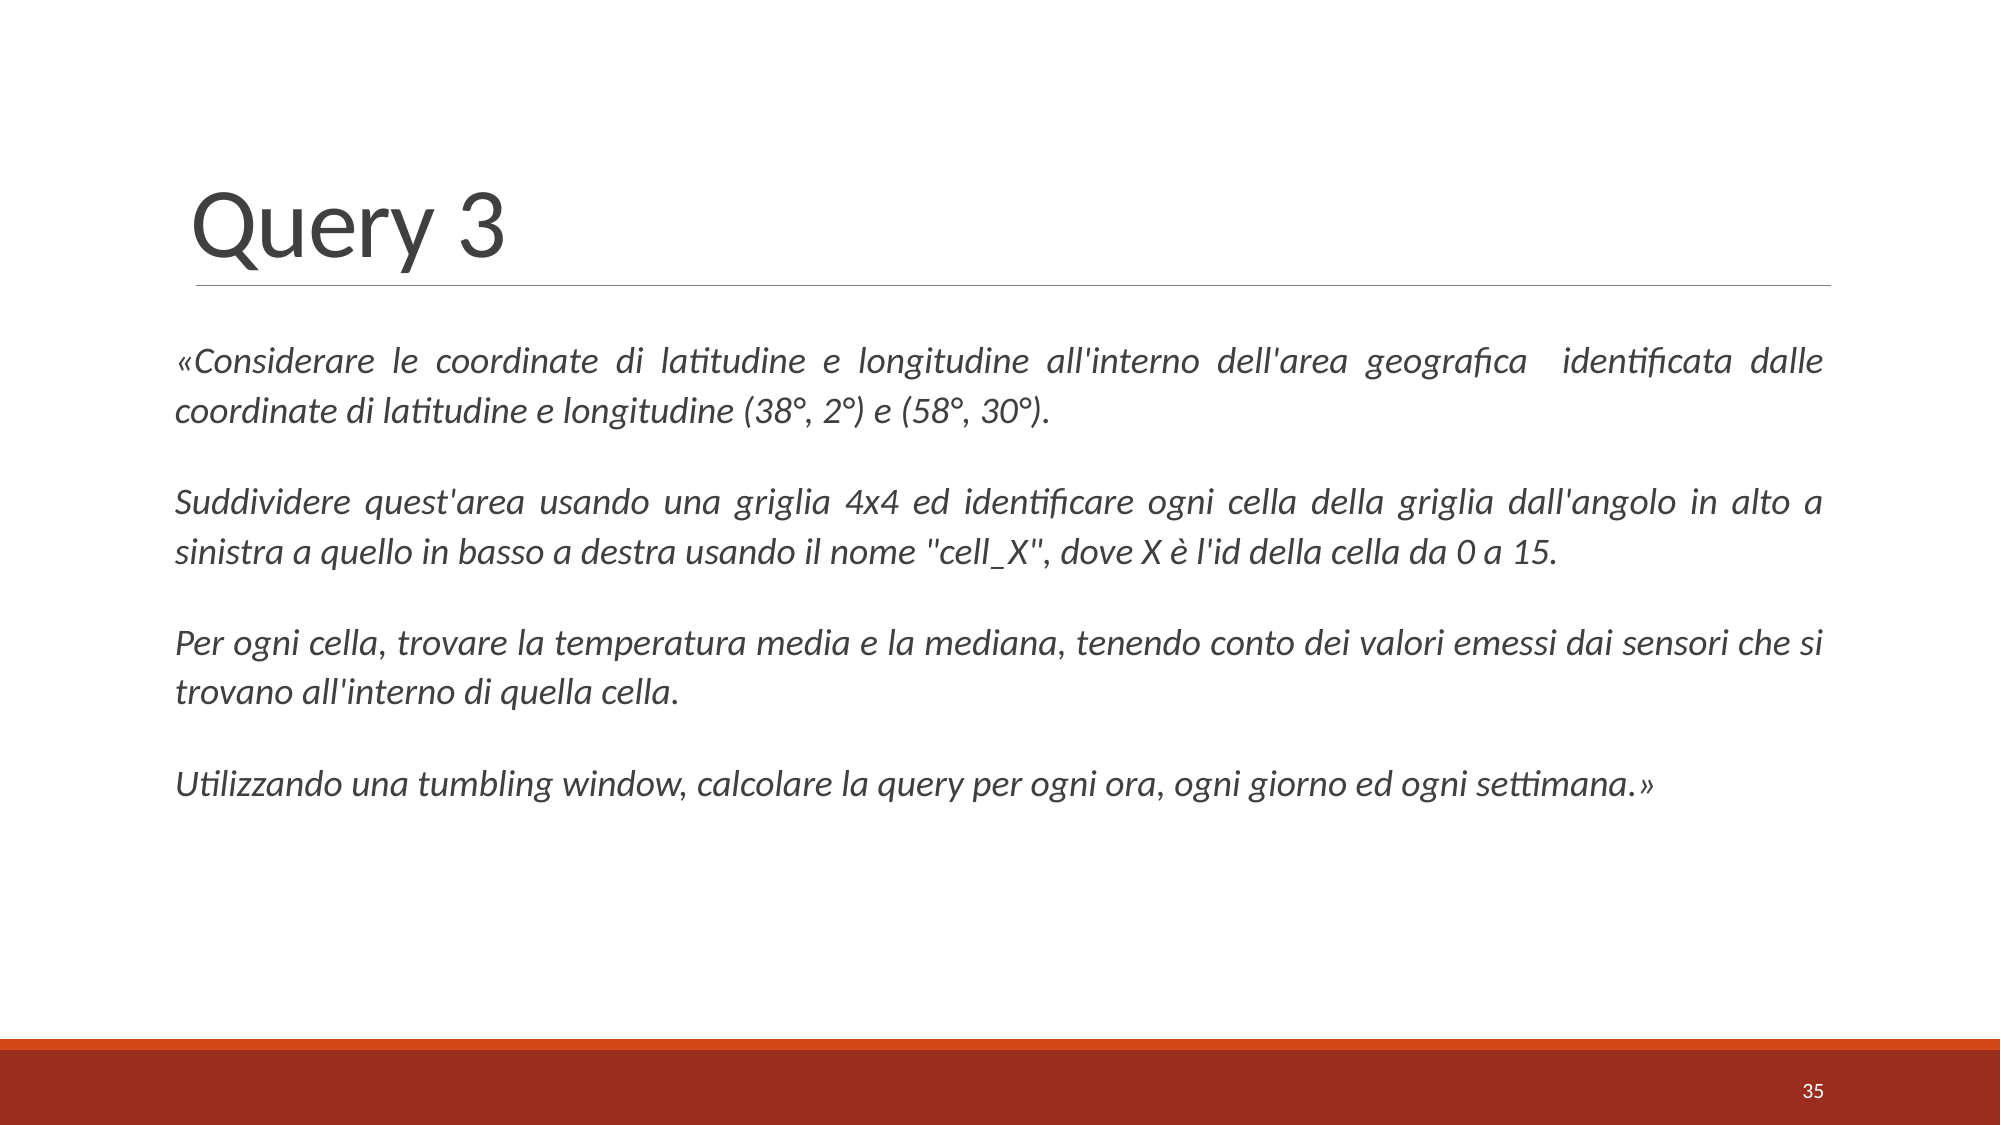

# Query 3
«Considerare le coordinate di latitudine e longitudine all'interno dell'area geografica  identificata dalle coordinate di latitudine e longitudine (38°, 2°) e (58°, 30°).
Suddividere quest'area usando una griglia 4x4 ed identificare ogni cella della griglia dall'angolo in alto a sinistra a quello in basso a destra usando il nome "cell_X", dove X è l'id della cella da 0 a 15.
Per ogni cella, trovare la temperatura media e la mediana, tenendo conto dei valori emessi dai sensori che si trovano all'interno di quella cella.
Utilizzando una tumbling window, calcolare la query per ogni ora, ogni giorno ed ogni settimana.»

35